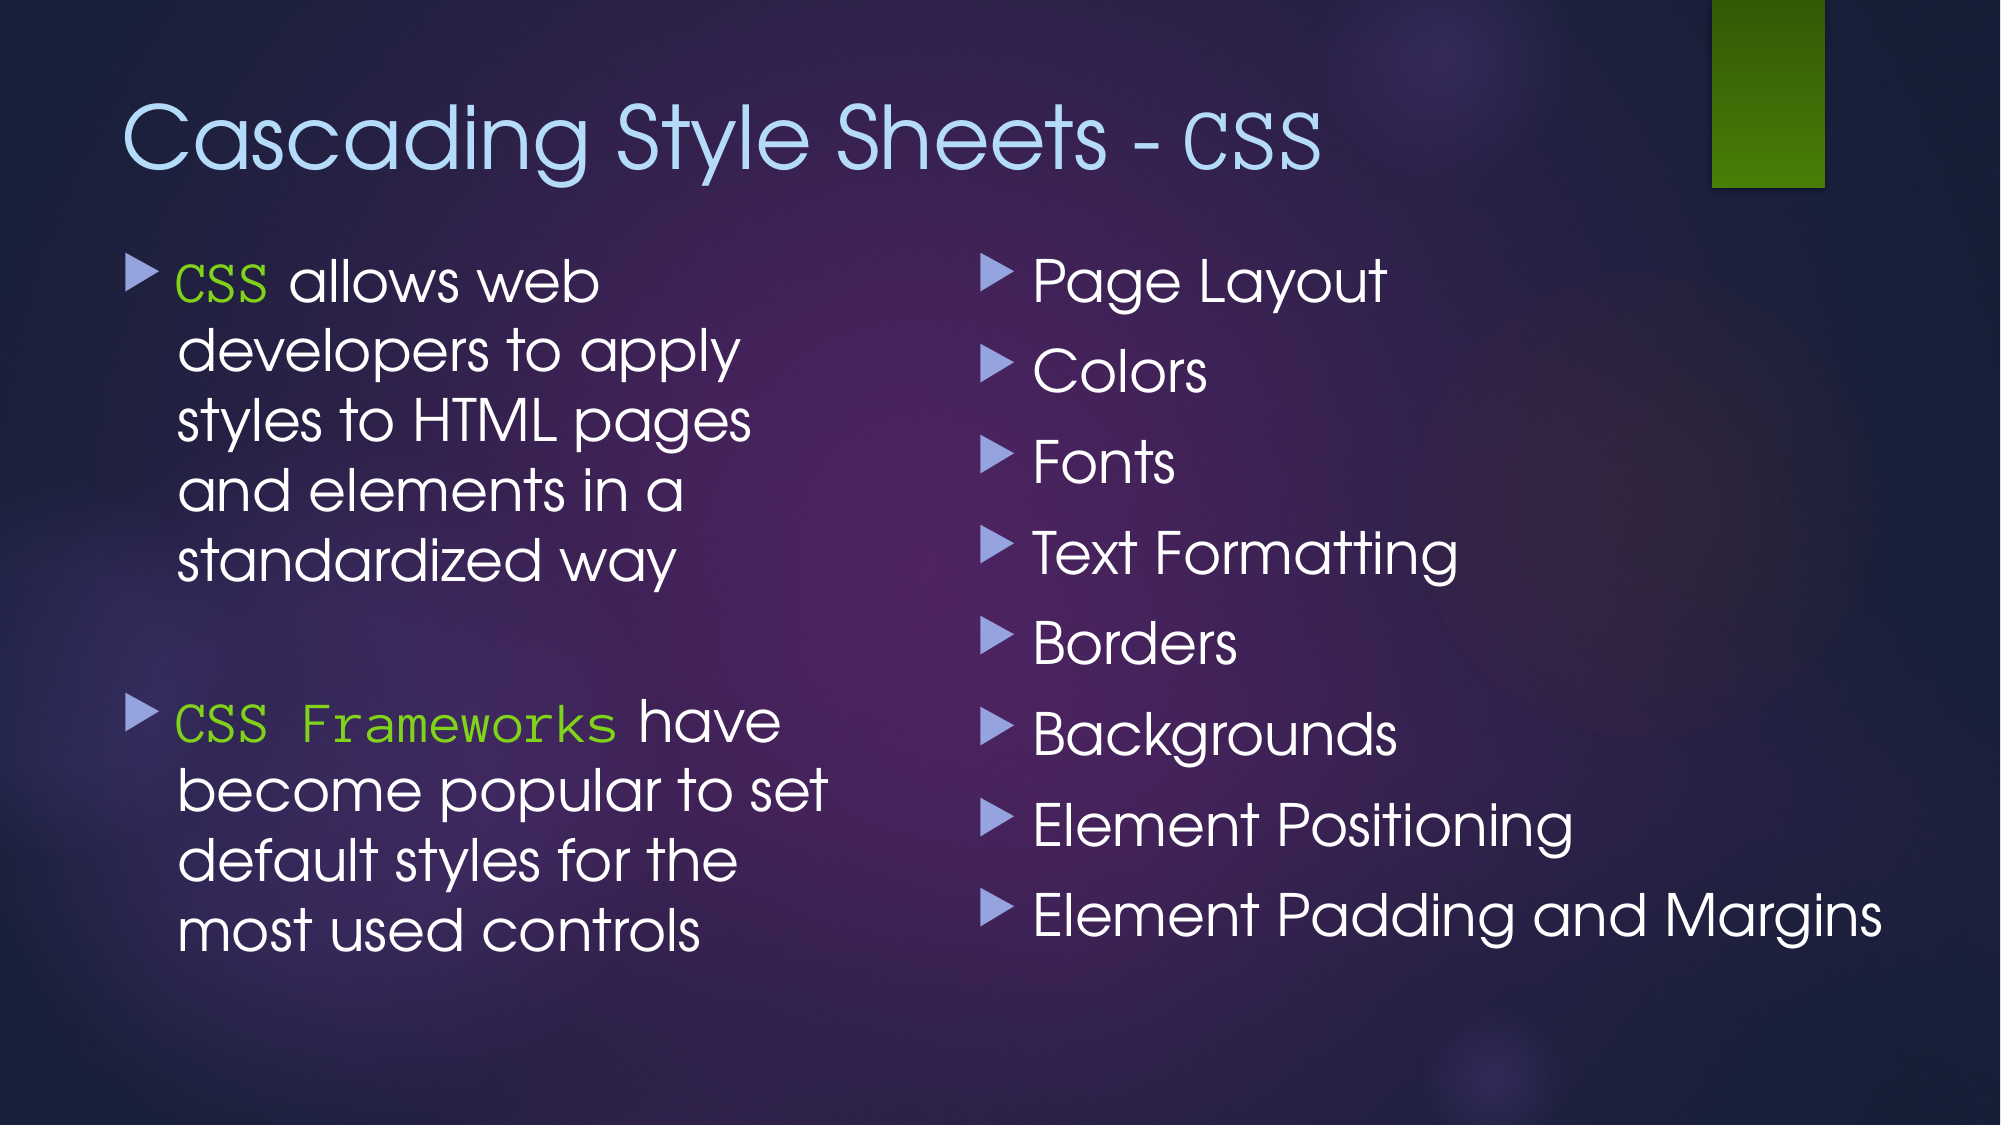

# Cascading Style Sheets - CSS
Page Layout
Colors
Fonts
Text Formatting
Borders
Backgrounds
Element Positioning
Element Padding and Margins
CSS allows web developers to apply styles to HTML pages and elements in a standardized way
CSS Frameworks have become popular to set default styles for the most used controls